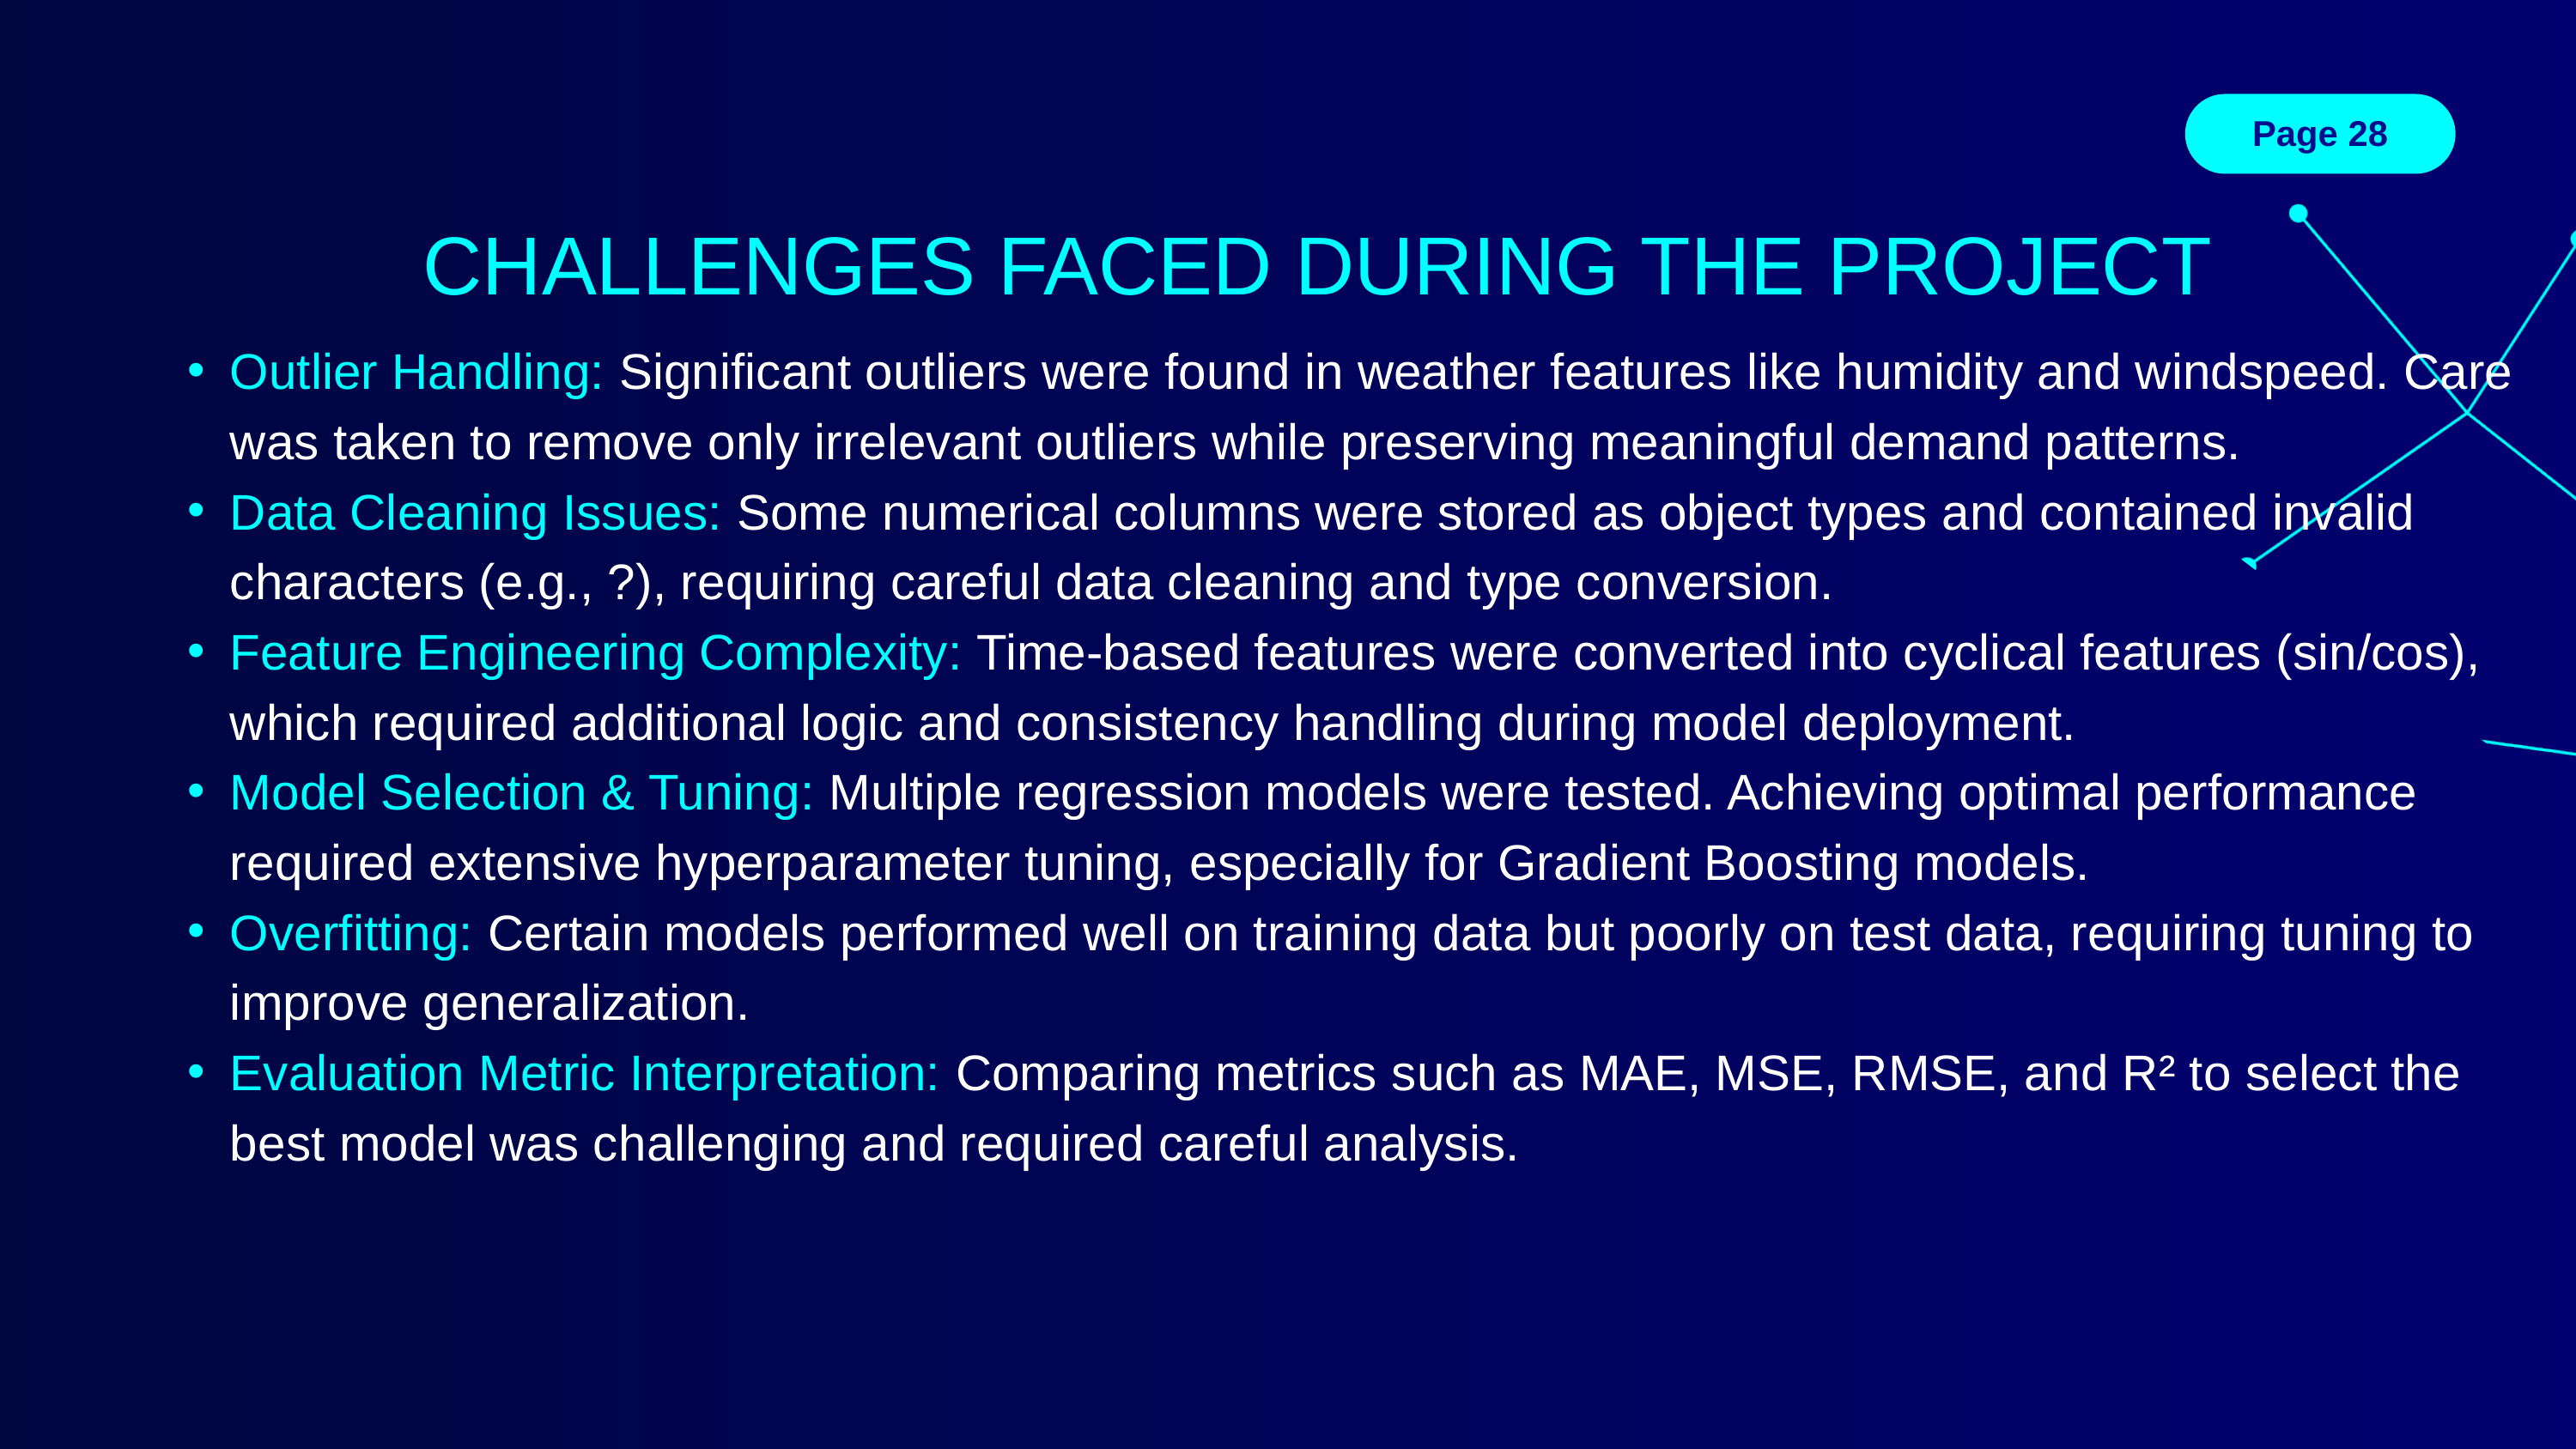

Page 28
CHALLENGES FACED DURING THE PROJECT
Outlier Handling: Significant outliers were found in weather features like humidity and windspeed. Care was taken to remove only irrelevant outliers while preserving meaningful demand patterns.
Data Cleaning Issues: Some numerical columns were stored as object types and contained invalid characters (e.g., ?), requiring careful data cleaning and type conversion.
Feature Engineering Complexity: Time-based features were converted into cyclical features (sin/cos), which required additional logic and consistency handling during model deployment.
Model Selection & Tuning: Multiple regression models were tested. Achieving optimal performance required extensive hyperparameter tuning, especially for Gradient Boosting models.
Overfitting: Certain models performed well on training data but poorly on test data, requiring tuning to improve generalization.
Evaluation Metric Interpretation: Comparing metrics such as MAE, MSE, RMSE, and R² to select the best model was challenging and required careful analysis.